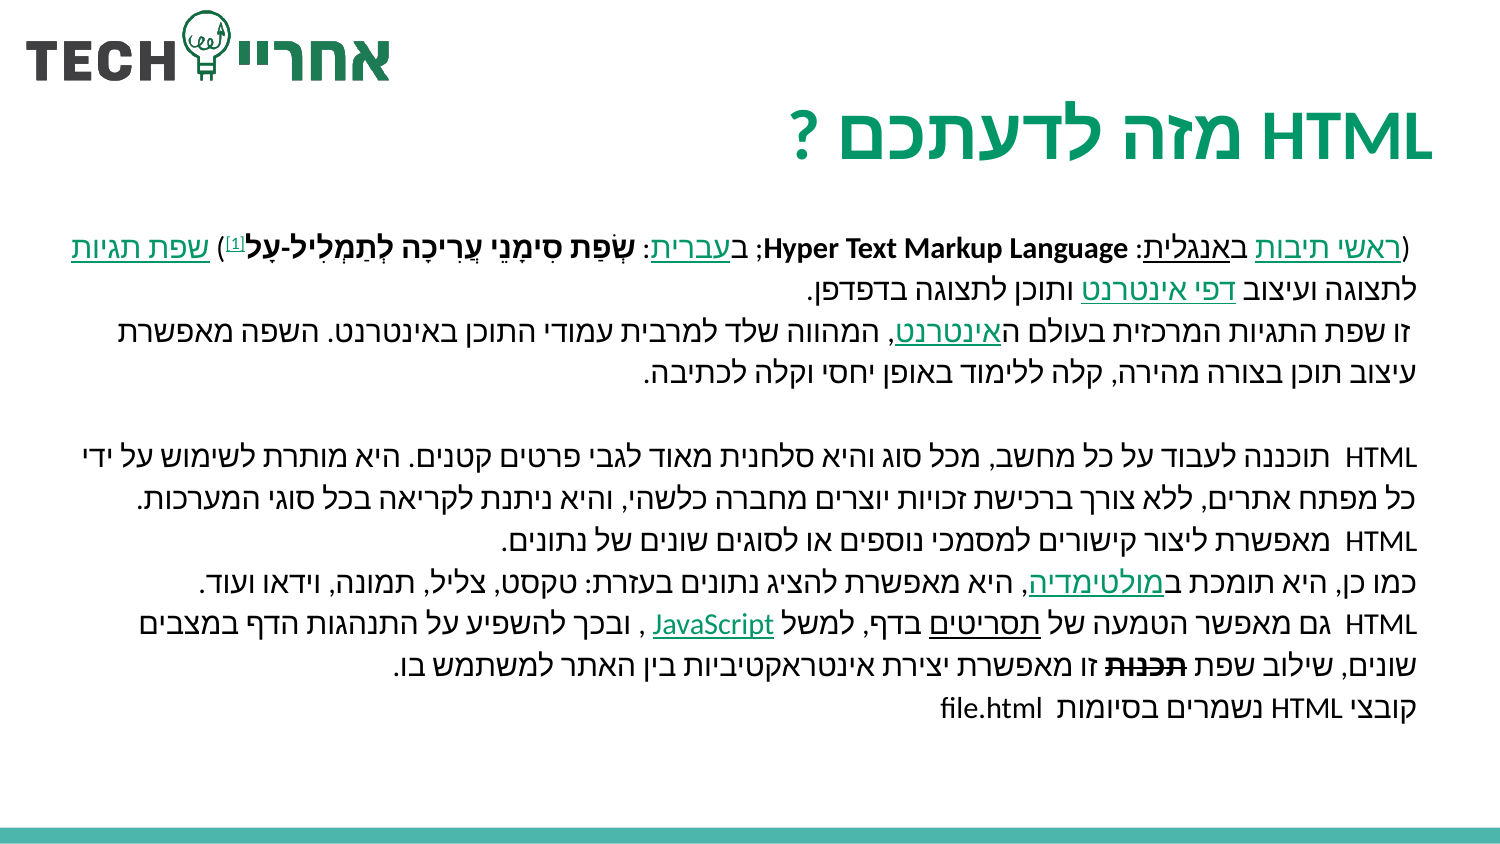

# HTML מזה לדעתכם ?

 (ראשי תיבות באנגלית: Hyper Text Markup Language; בעברית: שְׂפַת סִימָנֵי עֲרִיכָה לְתַמְלִיל-עָל[1]) שפת תגיות לתצוגה ועיצוב דפי אינטרנט ותוכן לתצוגה בדפדפן.
 זו שפת התגיות המרכזית בעולם האינטרנט, המהווה שלד למרבית עמודי התוכן באינטרנט. השפה מאפשרת עיצוב תוכן בצורה מהירה, קלה ללימוד באופן יחסי וקלה לכתיבה.

HTML  תוכננה לעבוד על כל מחשב, מכל סוג והיא סלחנית מאוד לגבי פרטים קטנים. היא מותרת לשימוש על ידי כל מפתח אתרים, ללא צורך ברכישת זכויות יוצרים מחברה כלשהי, והיא ניתנת לקריאה בכל סוגי המערכות. HTML  מאפשרת ליצור קישורים למסמכי נוספים או לסוגים שונים של נתונים.
כמו כן, היא תומכת במולטימדיה, היא מאפשרת להציג נתונים בעזרת: טקסט, צליל, תמונה, וידאו ועוד.
HTML  גם מאפשר הטמעה של תסריטים בדף, למשל JavaScript , ובכך להשפיע על התנהגות הדף במצבים שונים, שילוב שפת תכנות זו מאפשרת יצירת אינטראקטיביות בין האתר למשתמש בו.
קובצי HTML נשמרים בסיומות  file.html